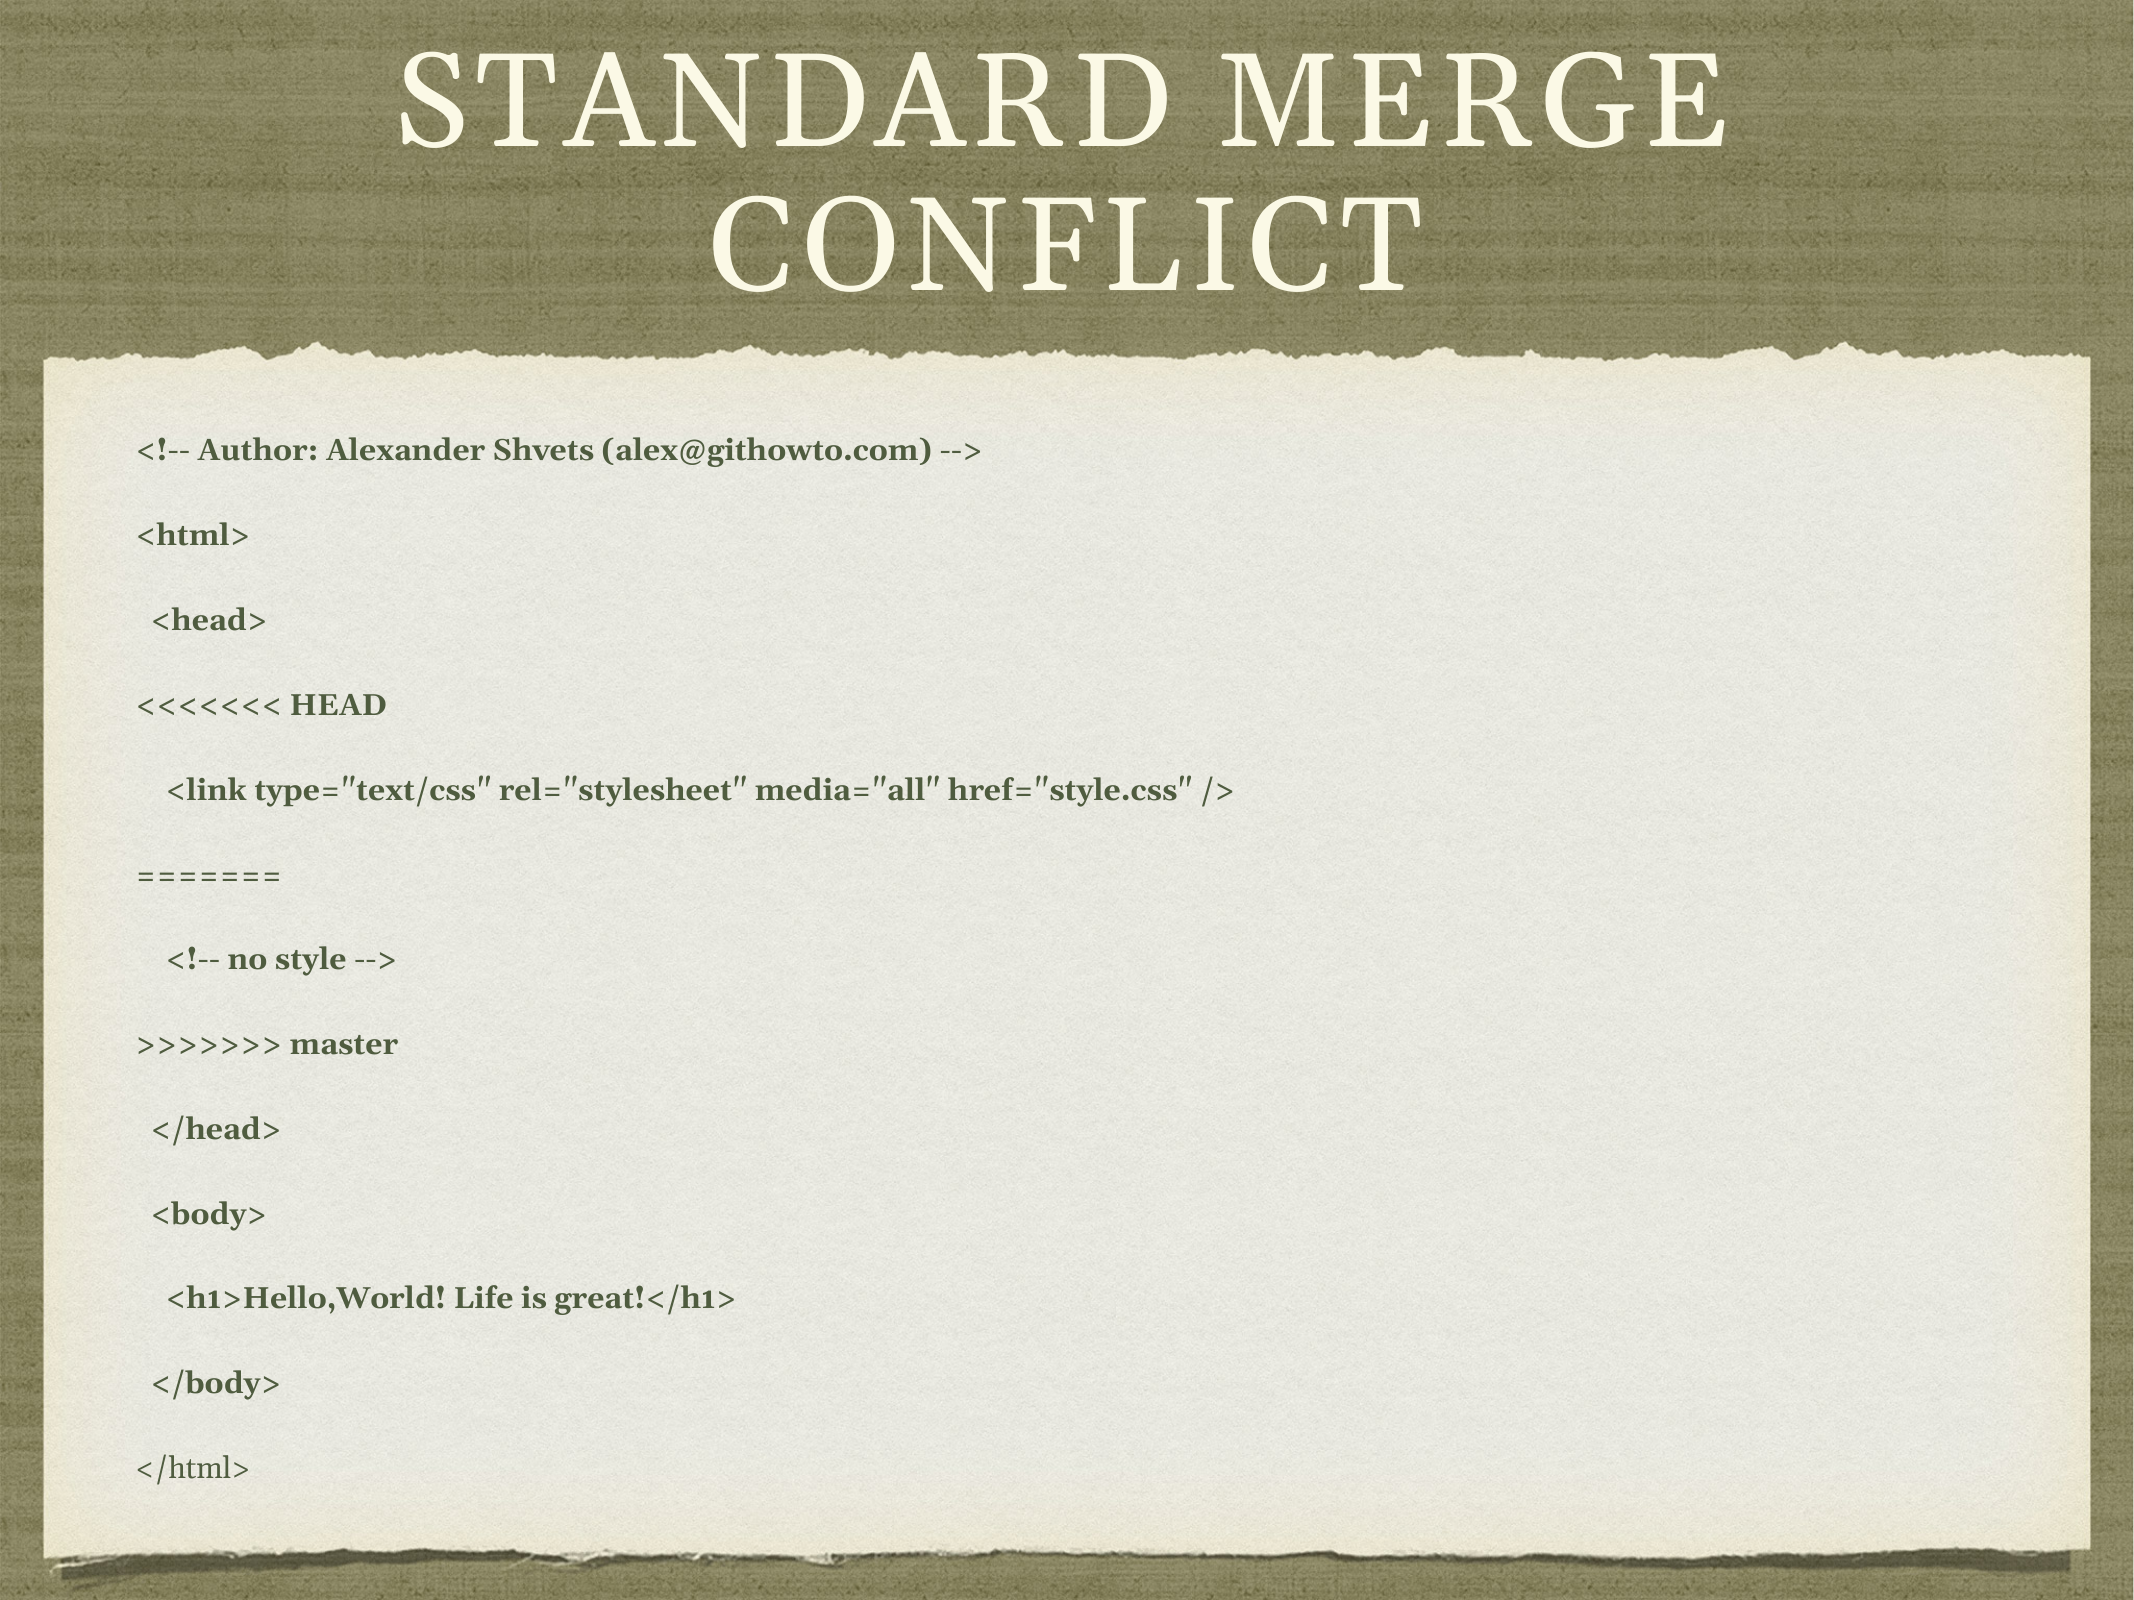

# Standard merge conflict
<!-- Author: Alexander Shvets (alex@githowto.com) -->
<html>
  <head>
<<<<<<< HEAD
    <link type="text/css" rel="stylesheet" media="all" href="style.css" />
=======
    <!-- no style -->
>>>>>>> master
  </head>
  <body>
    <h1>Hello,World! Life is great!</h1>
  </body>
</html>